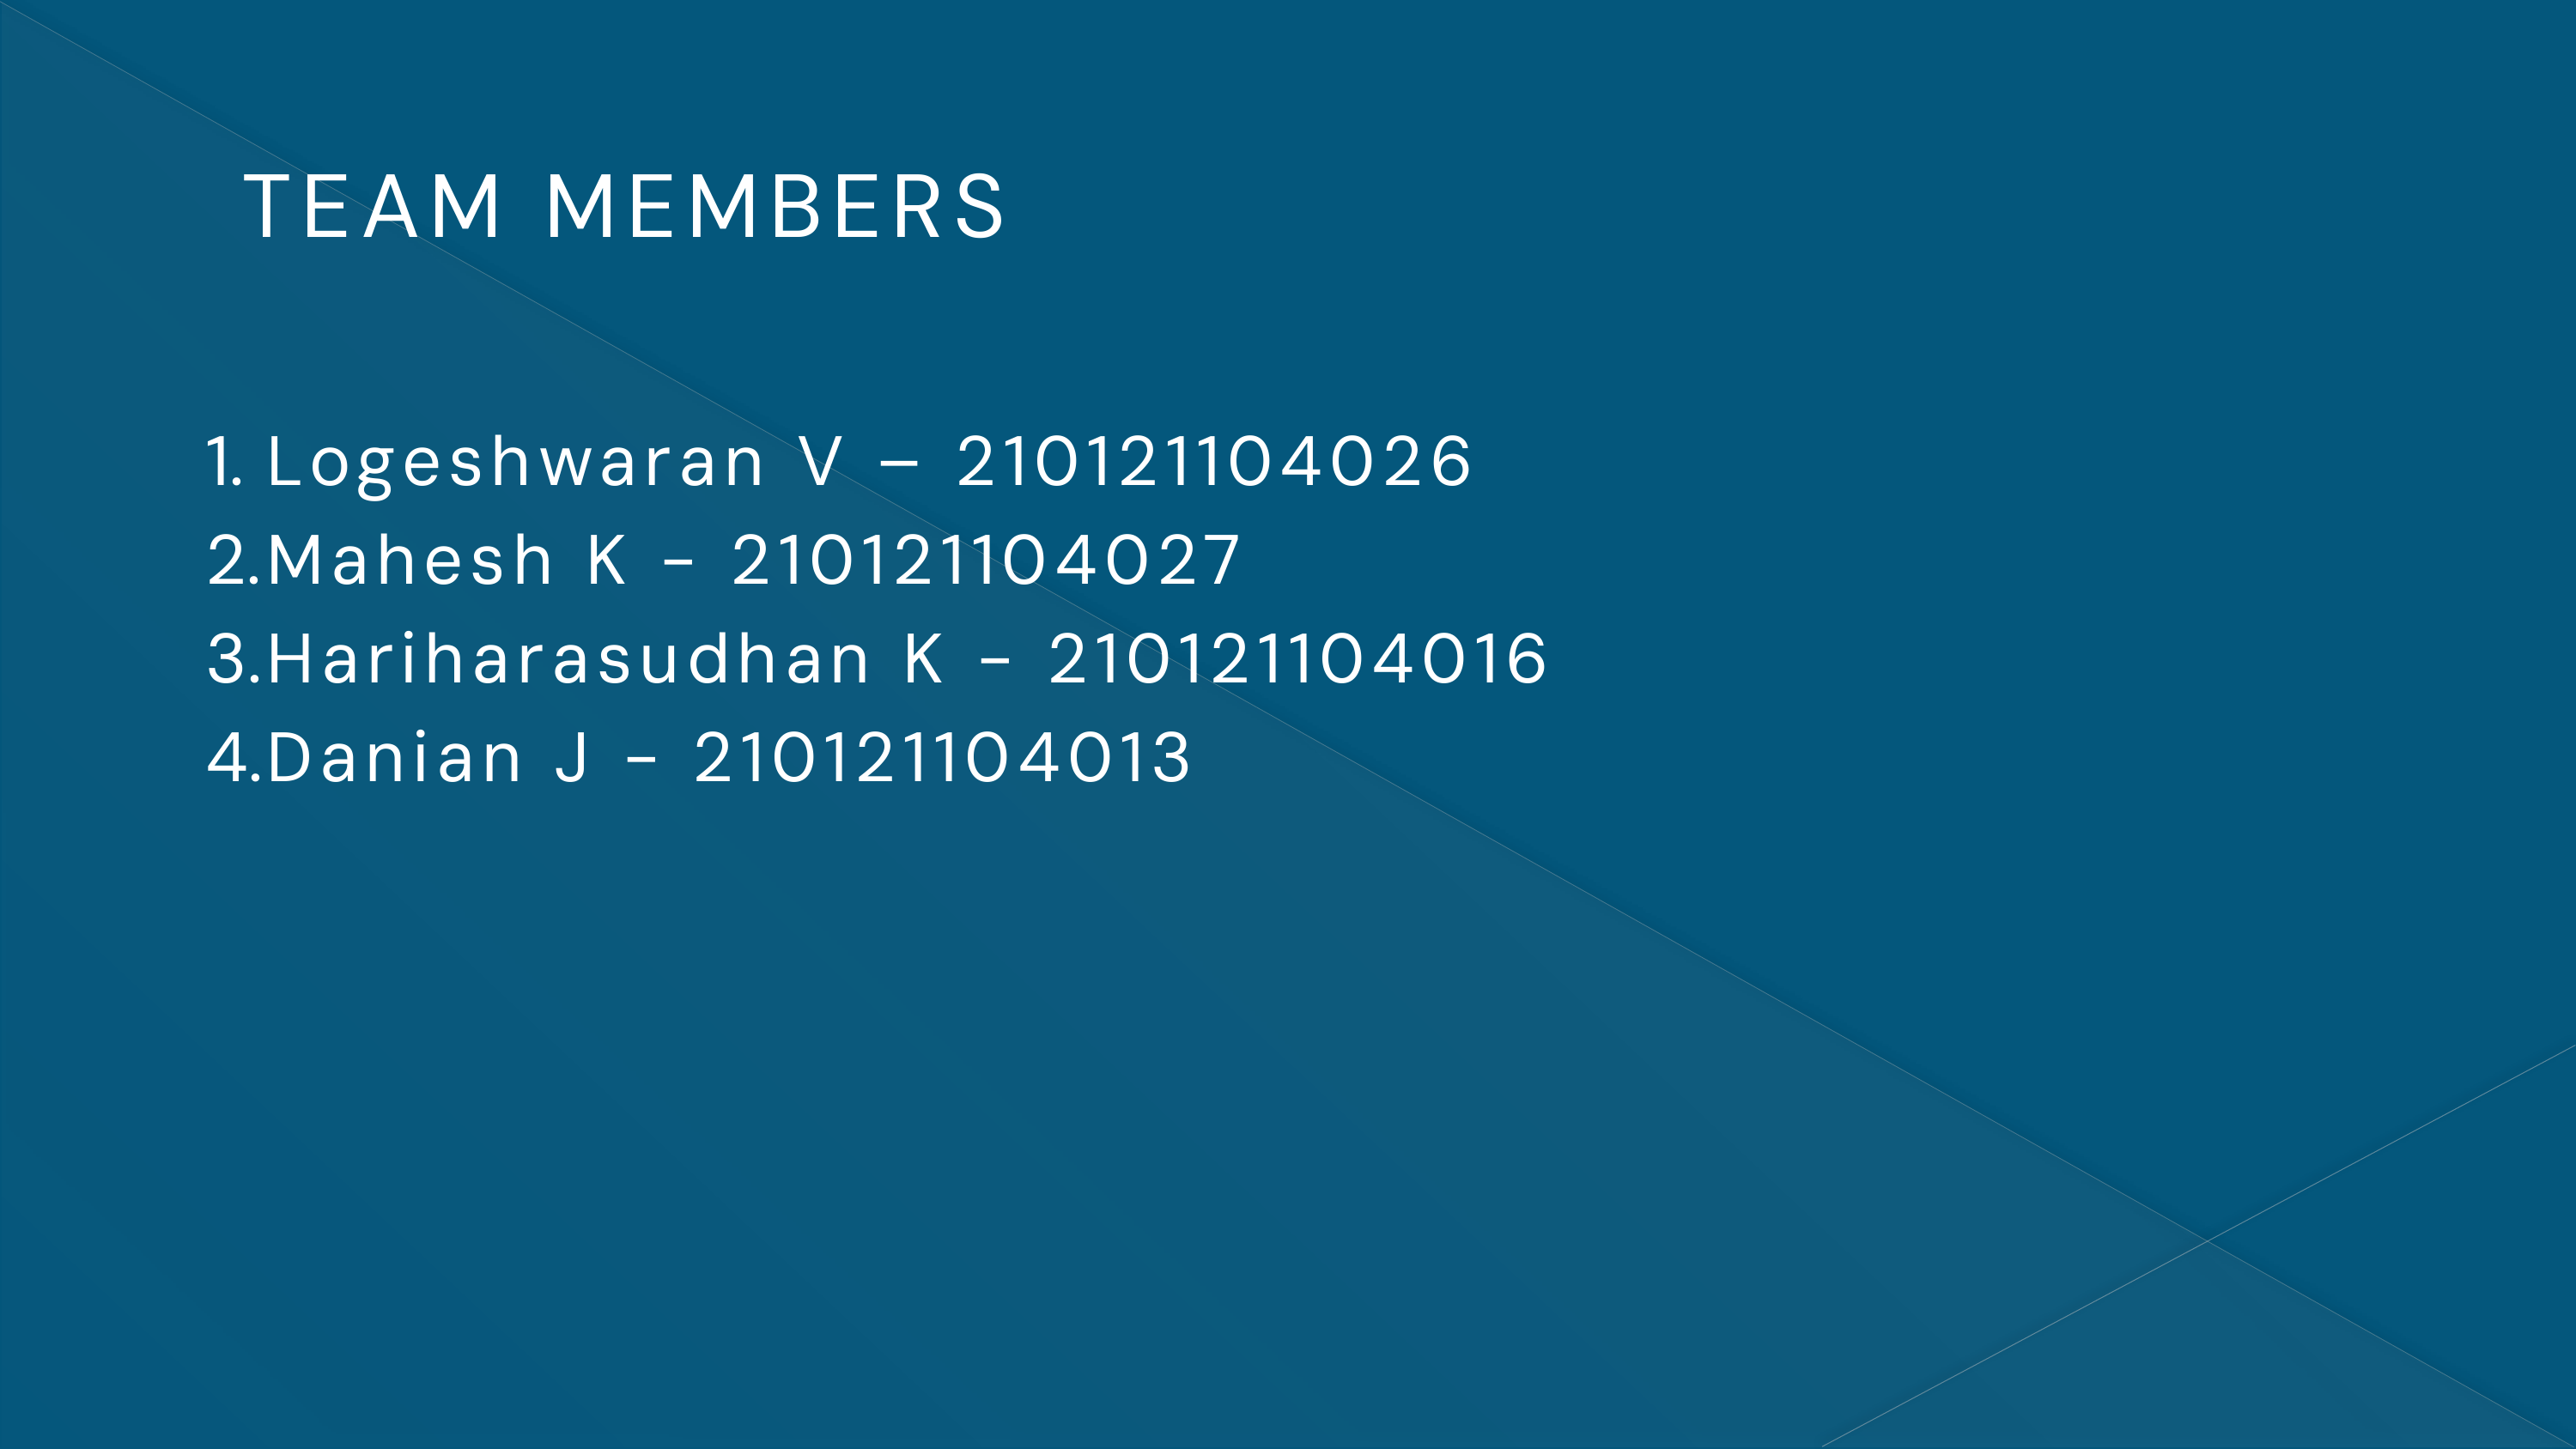

TEAM MEMBERS
Logeshwaran V – 210121104026
Mahesh K - 210121104027
Hariharasudhan K - 210121104016
Danian J - 210121104013